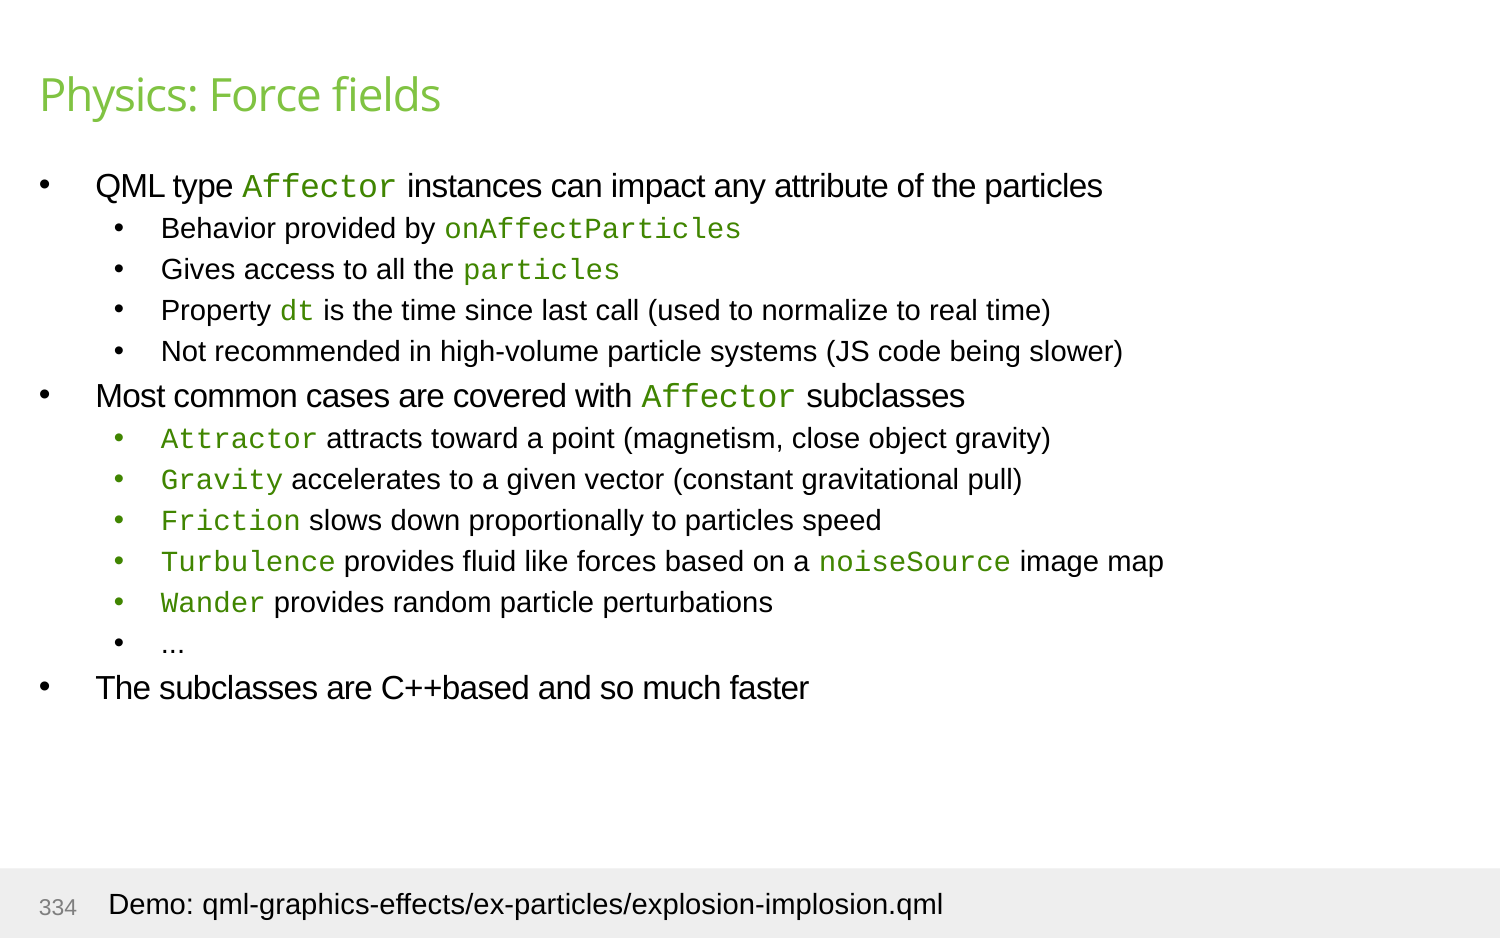

# Physics: Force fields
QML type Affector instances can impact any attribute of the particles
Behavior provided by onAffectParticles
Gives access to all the particles
Property dt is the time since last call (used to normalize to real time)
Not recommended in high-volume particle systems (JS code being slower)
Most common cases are covered with Affector subclasses
Attractor attracts toward a point (magnetism, close object gravity)
Gravity accelerates to a given vector (constant gravitational pull)
Friction slows down proportionally to particles speed
Turbulence provides fluid like forces based on a noiseSource image map
Wander provides random particle perturbations
...
The subclasses are C++based and so much faster
Demo: qml-graphics-effects/ex-particles/explosion-implosion.qml
334